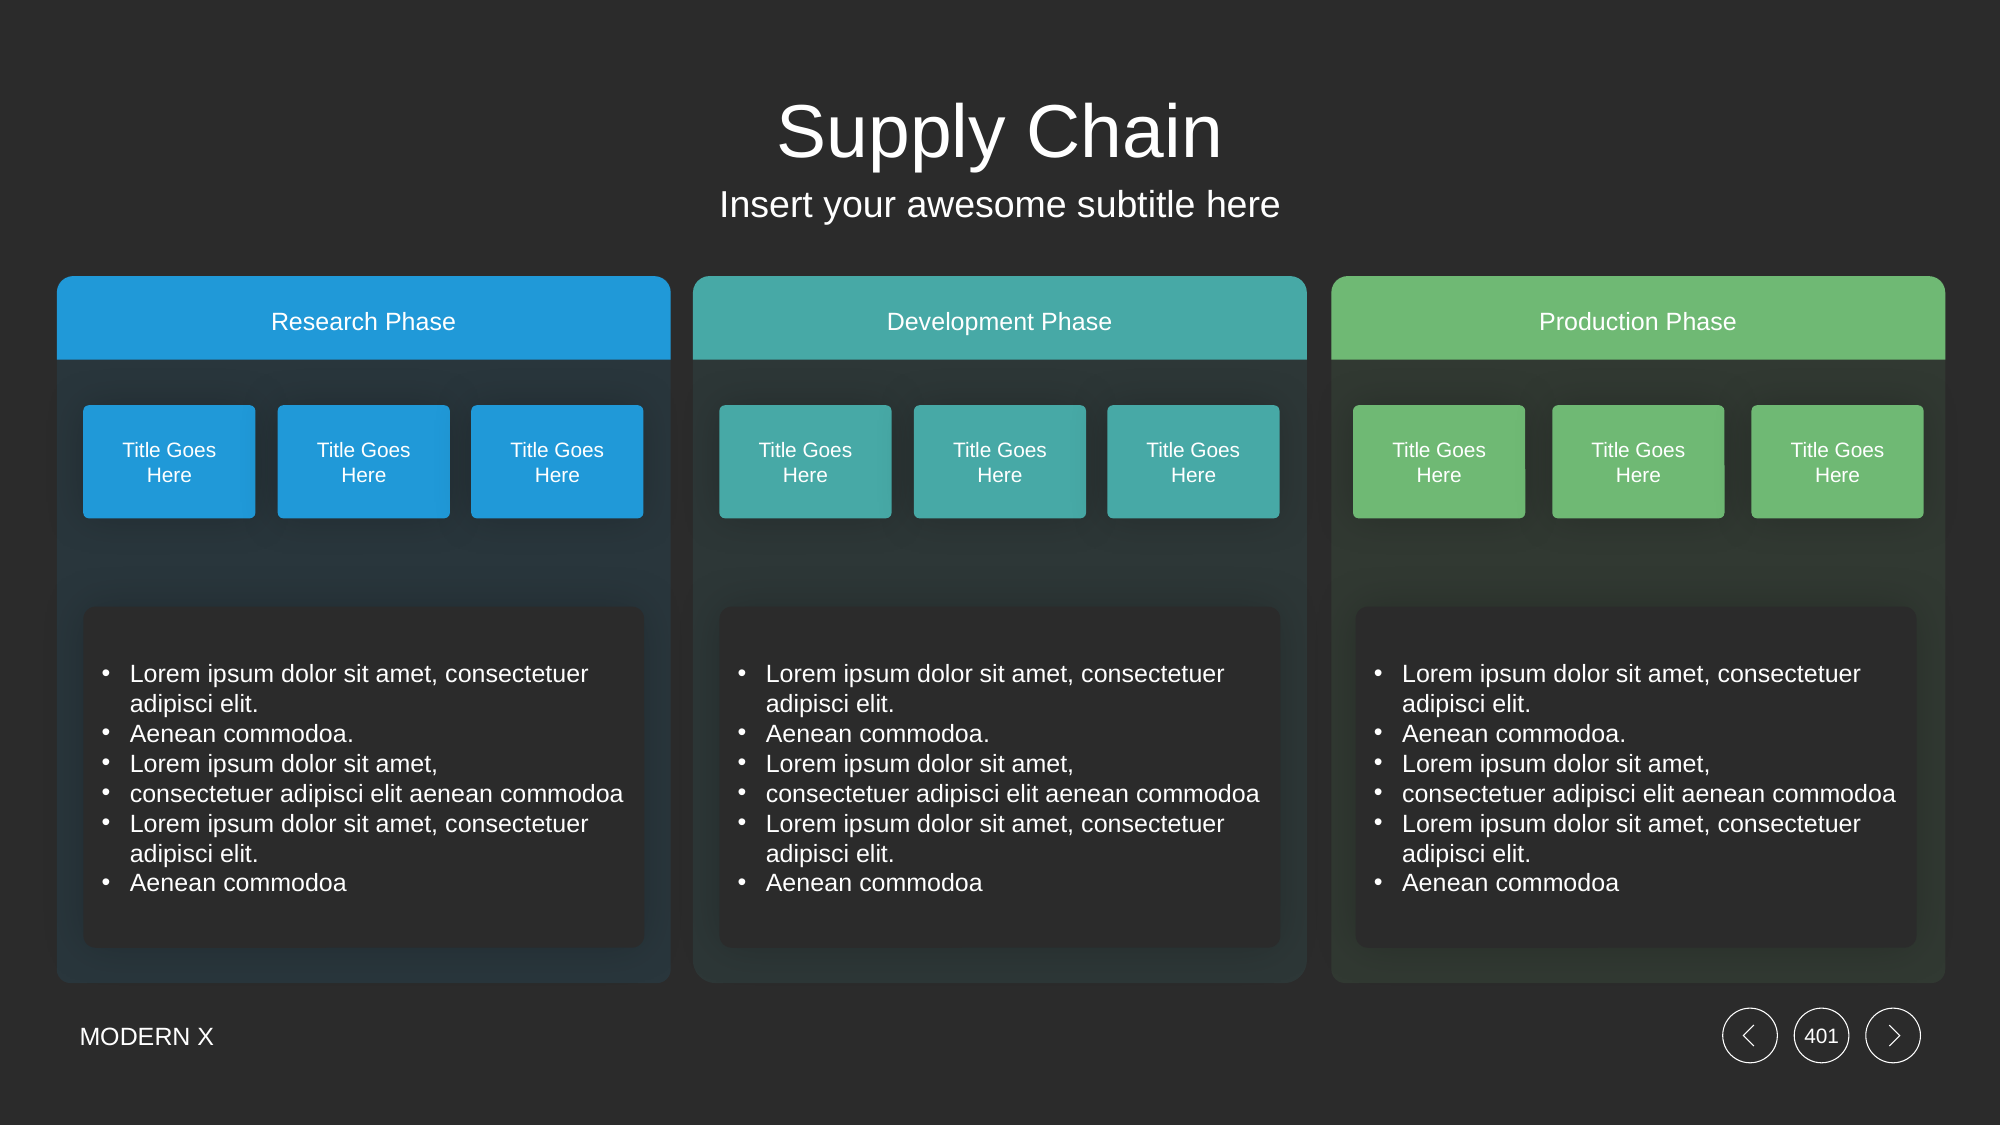

# Supply Chain
Insert your awesome subtitle here

Research Phase
Development Phase
Production Phase

Title Goes Here
Title Goes Here
Title Goes Here
Title Goes Here
Title Goes Here
Title Goes Here
Title Goes Here
Title Goes Here
Title Goes Here
Lorem ipsum dolor sit amet, consectetuer adipisci elit.
Aenean commodoa.
Lorem ipsum dolor sit amet,
consectetuer adipisci elit aenean commodoa
Lorem ipsum dolor sit amet, consectetuer adipisci elit.
Aenean commodoa
Lorem ipsum dolor sit amet, consectetuer adipisci elit.
Aenean commodoa.
Lorem ipsum dolor sit amet,
consectetuer adipisci elit aenean commodoa
Lorem ipsum dolor sit amet, consectetuer adipisci elit.
Aenean commodoa
Lorem ipsum dolor sit amet, consectetuer adipisci elit.
Aenean commodoa.
Lorem ipsum dolor sit amet,
consectetuer adipisci elit aenean commodoa
Lorem ipsum dolor sit amet, consectetuer adipisci elit.
Aenean commodoa